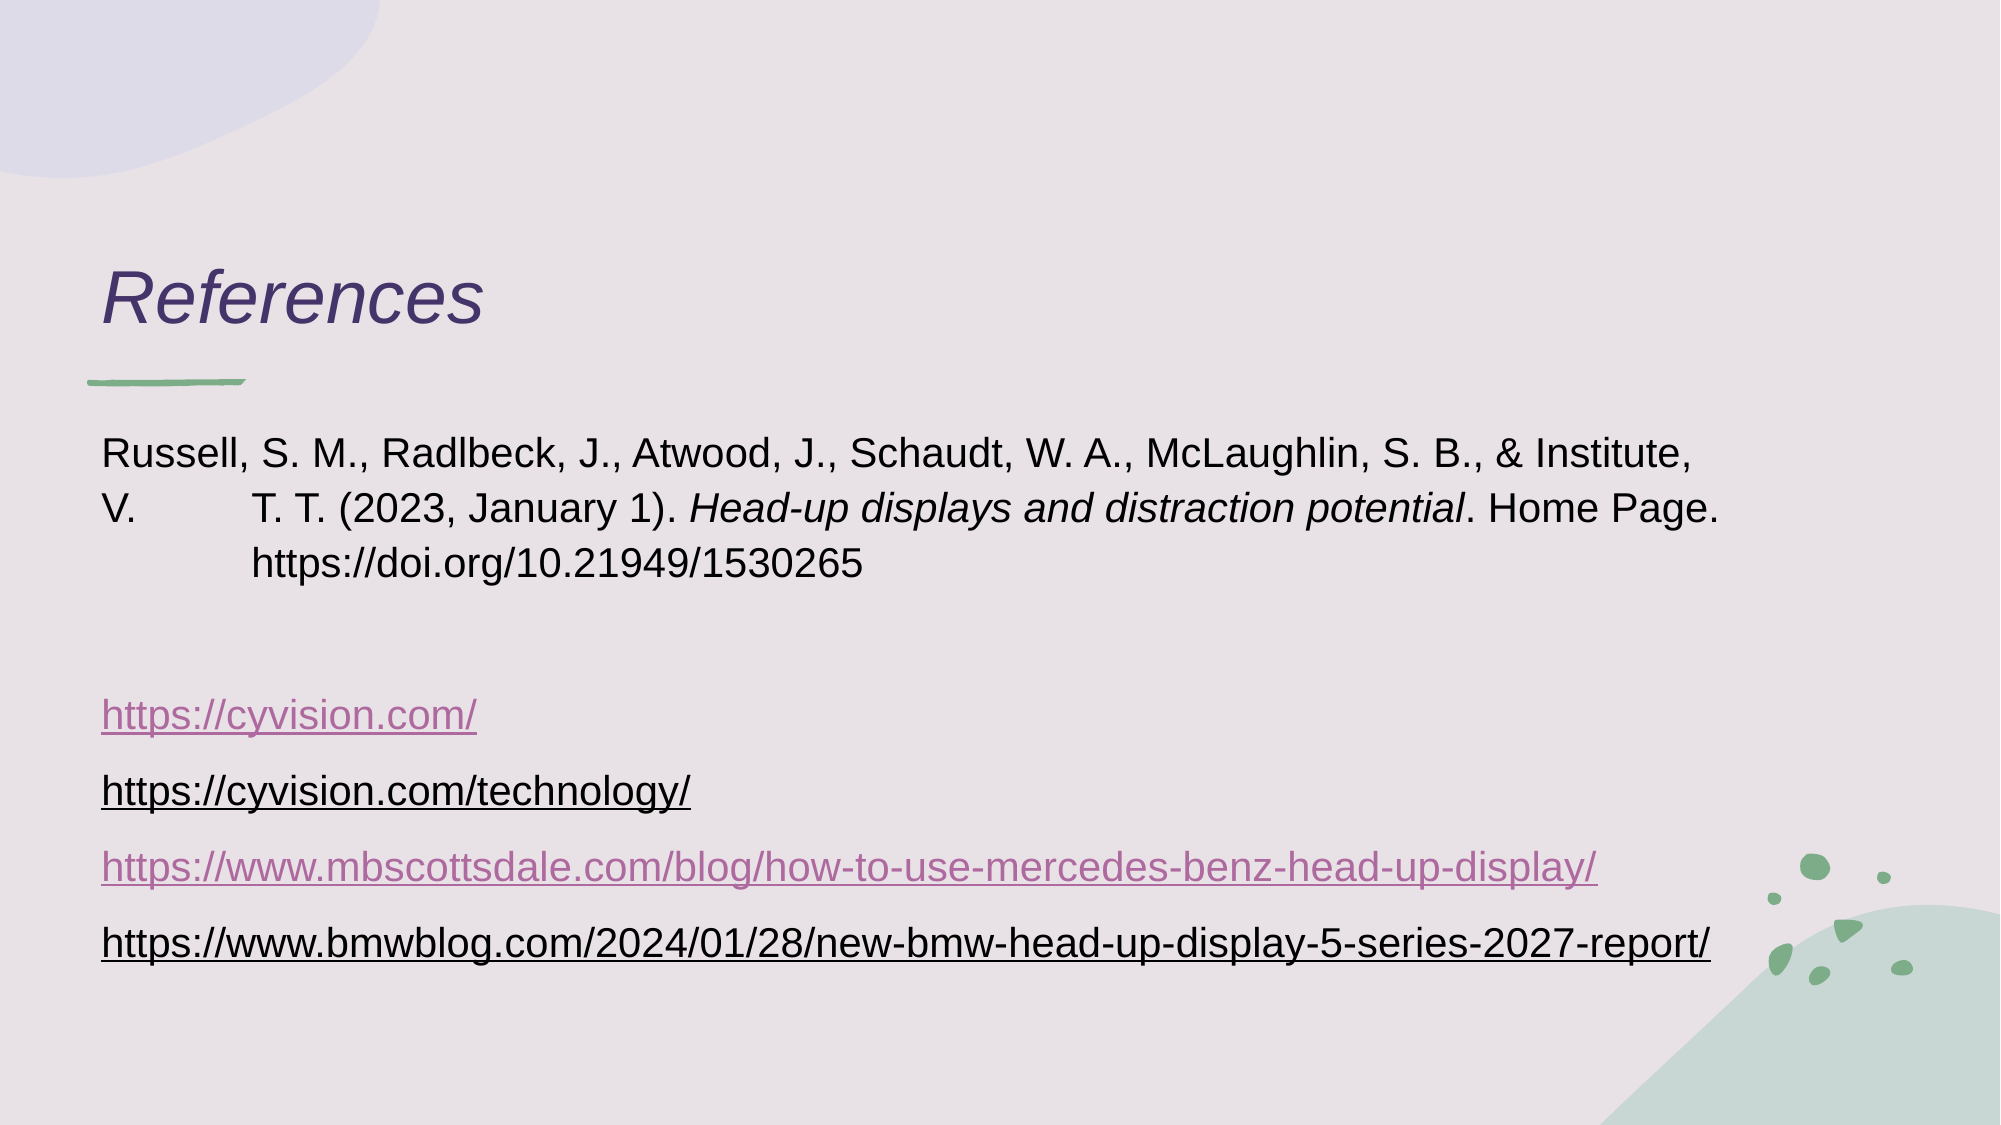

# References
Russell, S. M., Radlbeck, J., Atwood, J., Schaudt, W. A., McLaughlin, S. B., & Institute, V. 	T. T. (2023, January 1). Head-up displays and distraction potential. Home Page. 	https://doi.org/10.21949/1530265

https://cyvision.com/
https://cyvision.com/technology/
https://www.mbscottsdale.com/blog/how-to-use-mercedes-benz-head-up-display/
https://www.bmwblog.com/2024/01/28/new-bmw-head-up-display-5-series-2027-report/